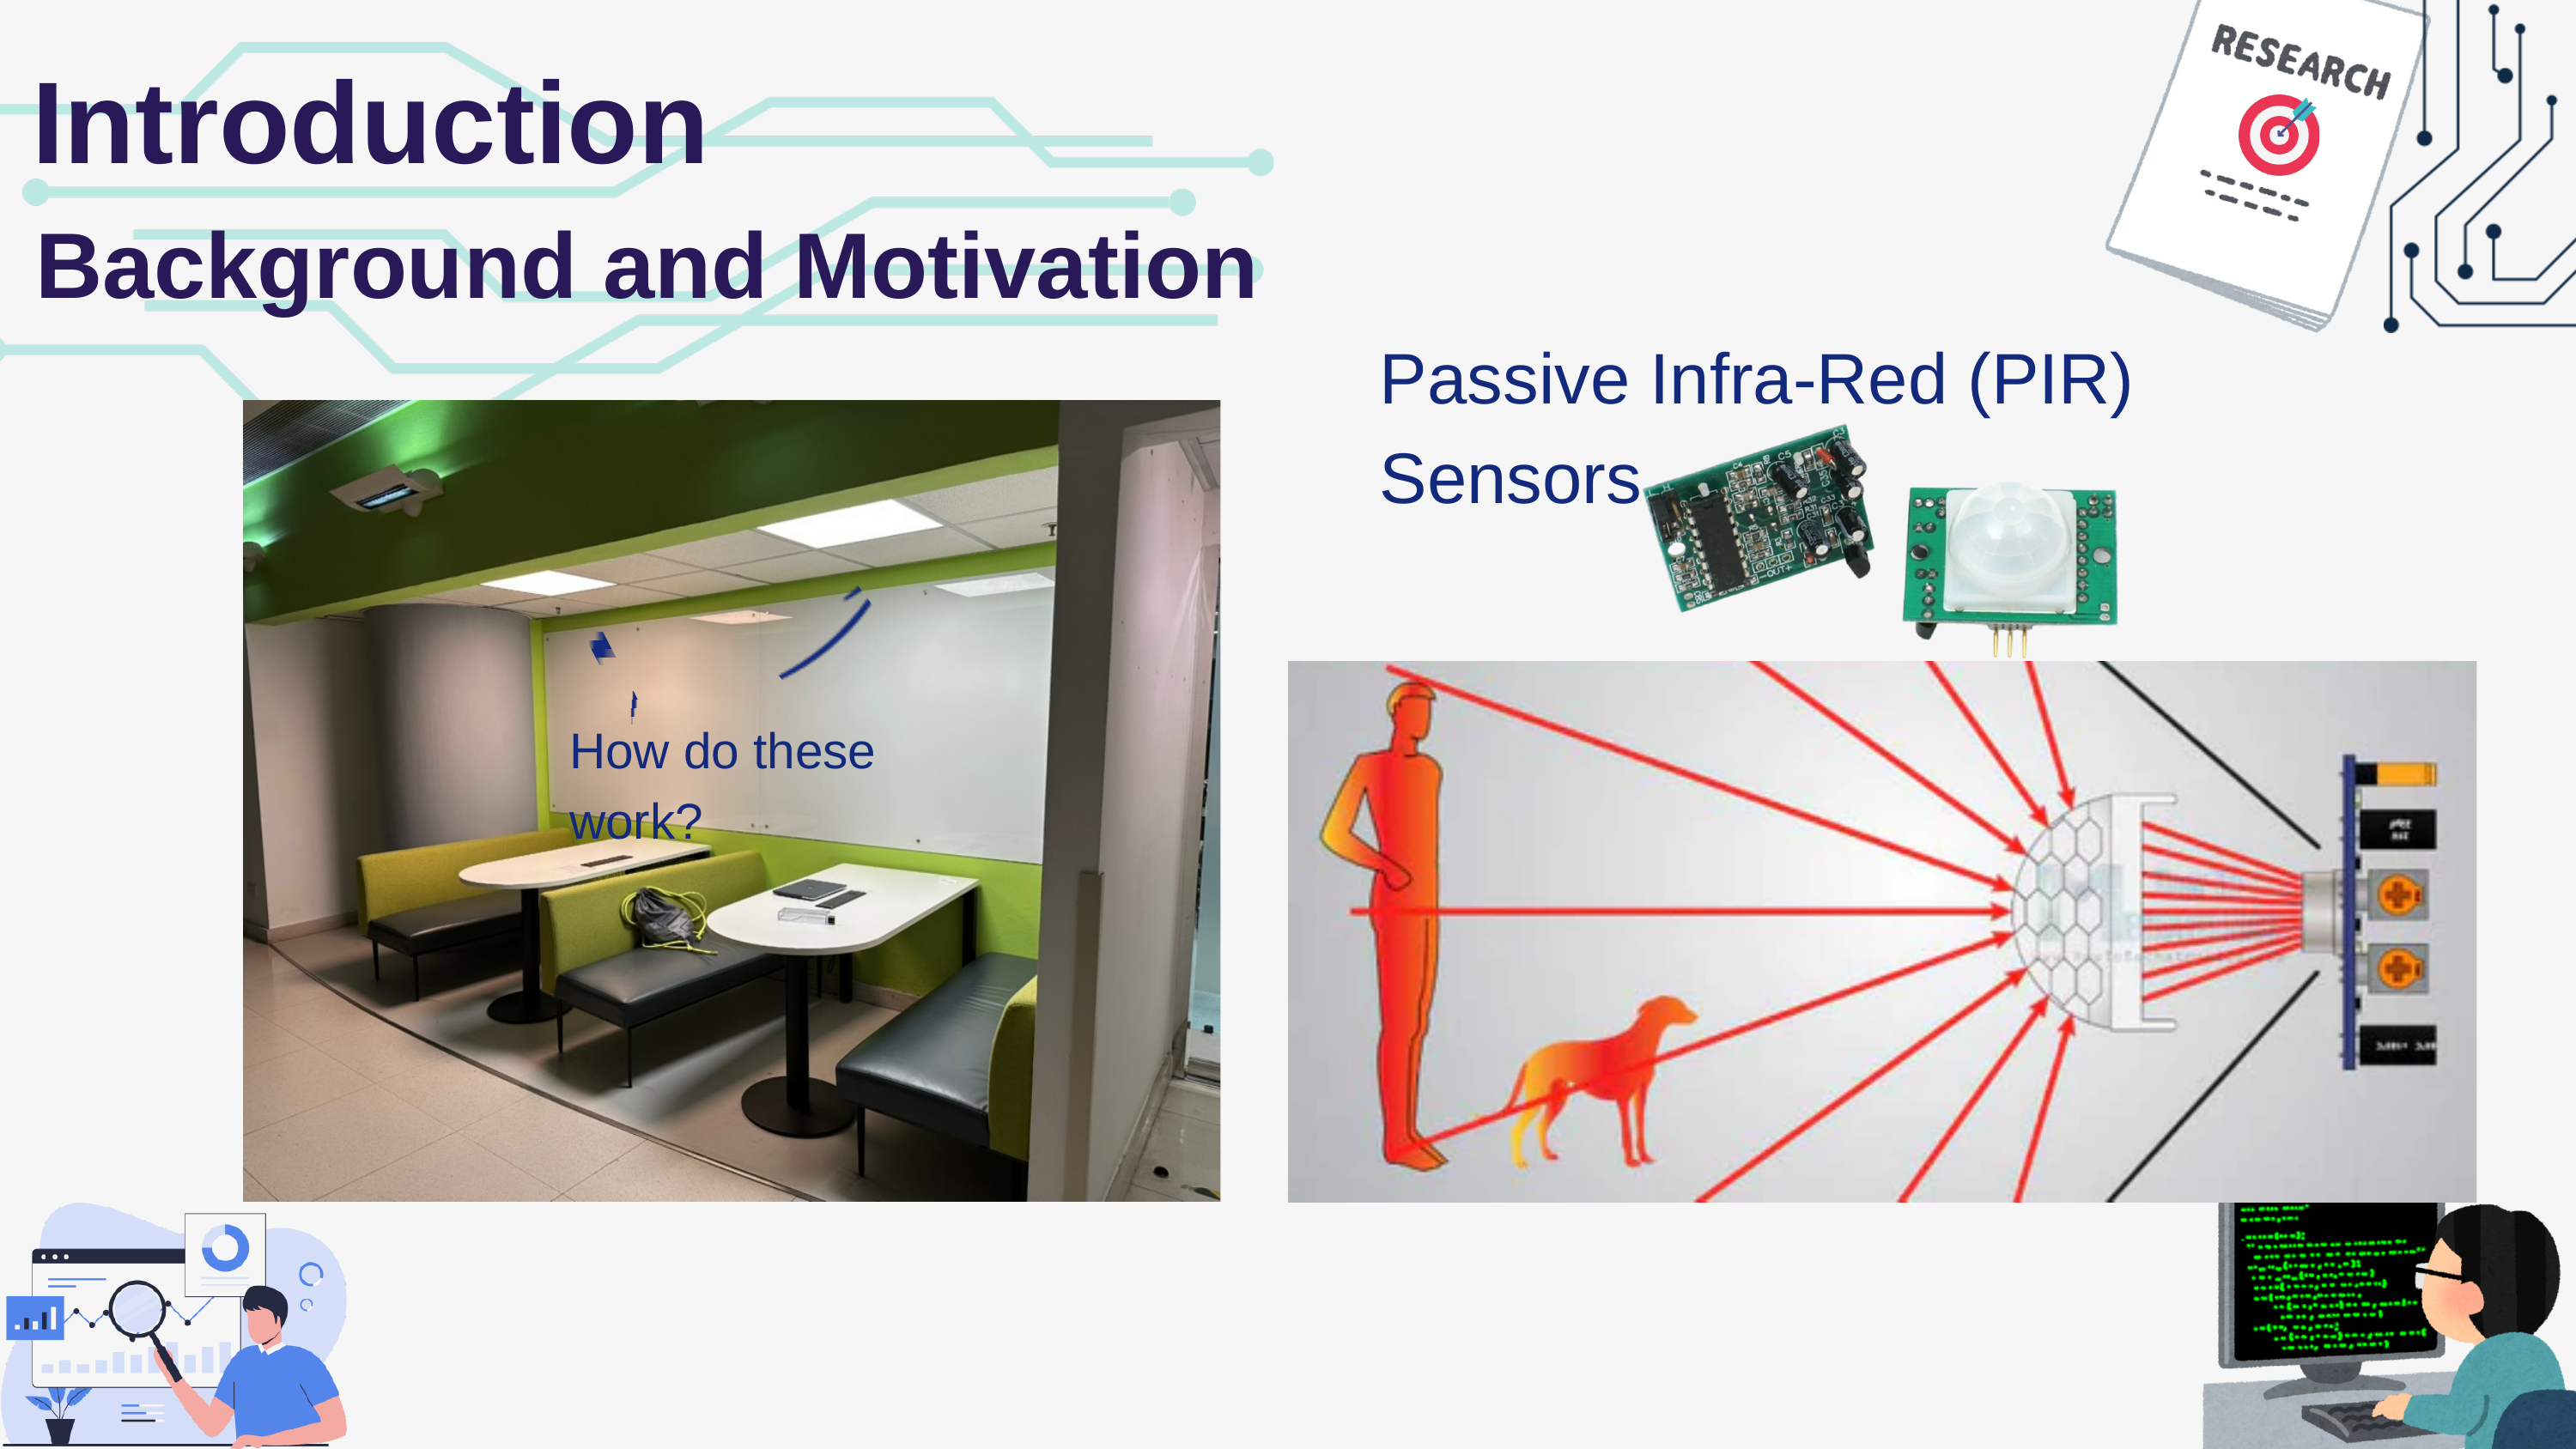

Introduction
Background and Motivation

Passive Infra-Red (PIR) Sensors

How do these work?